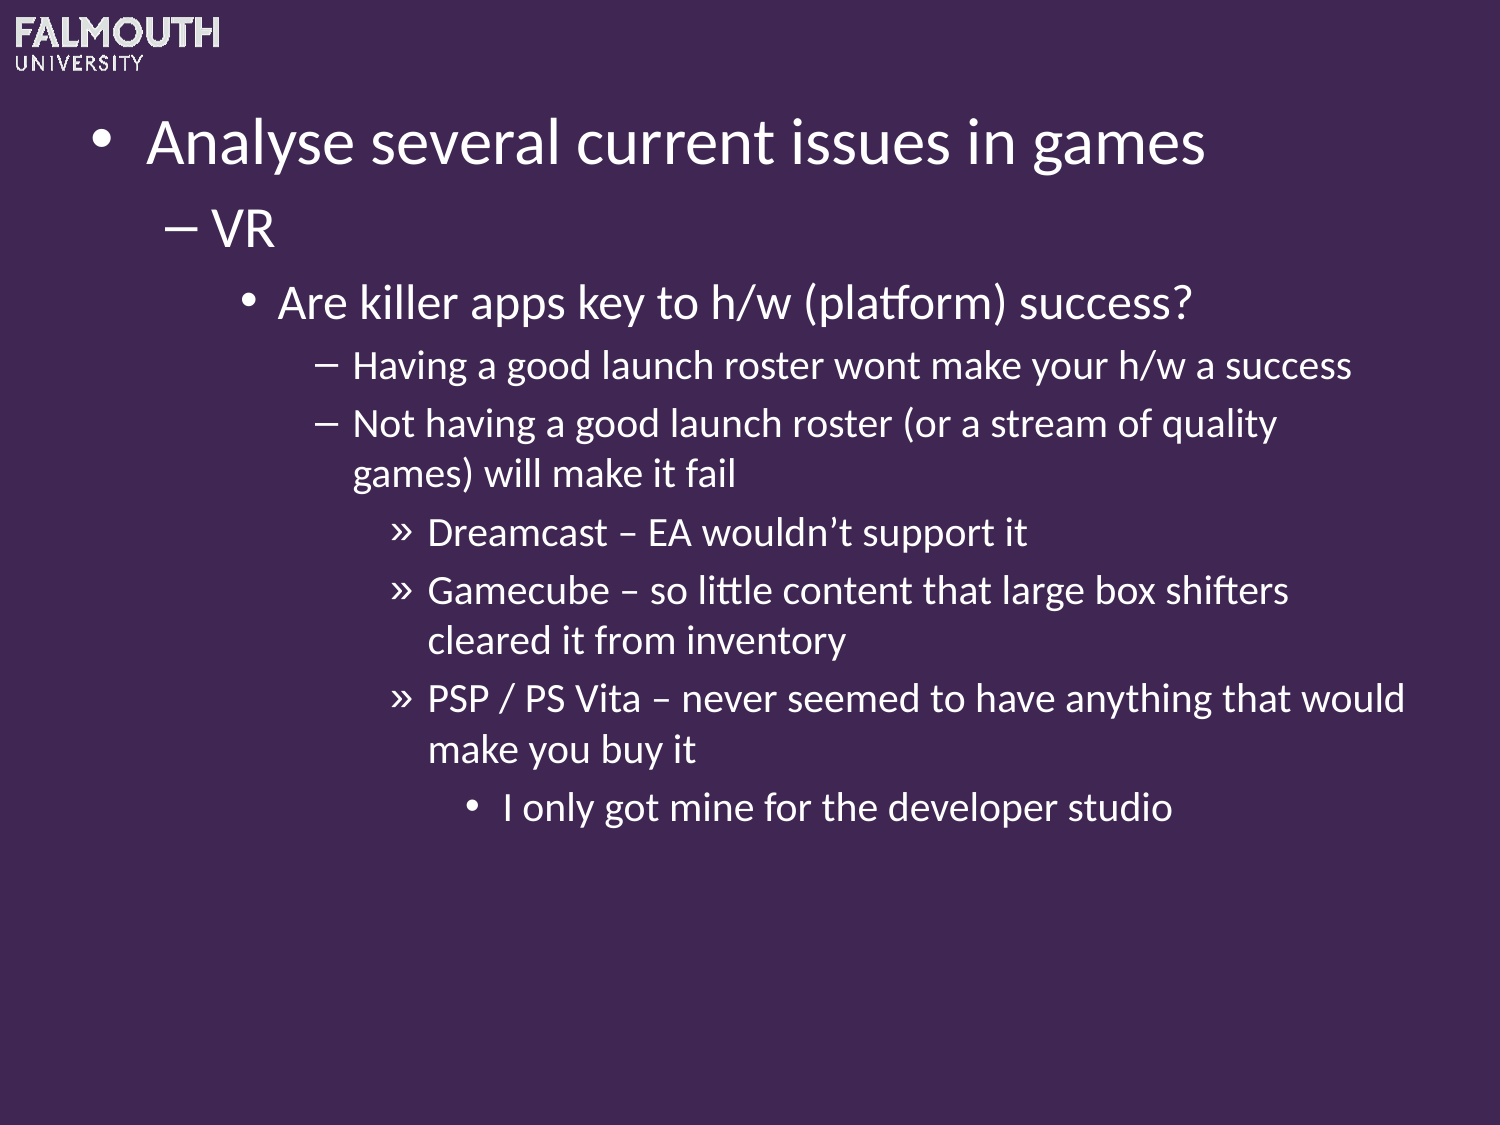

Analyse several current issues in games
VR
Are killer apps key to h/w (platform) success?
Having a good launch roster wont make your h/w a success
Not having a good launch roster (or a stream of quality games) will make it fail
Dreamcast – EA wouldn’t support it
Gamecube – so little content that large box shifters cleared it from inventory
PSP / PS Vita – never seemed to have anything that would make you buy it
I only got mine for the developer studio